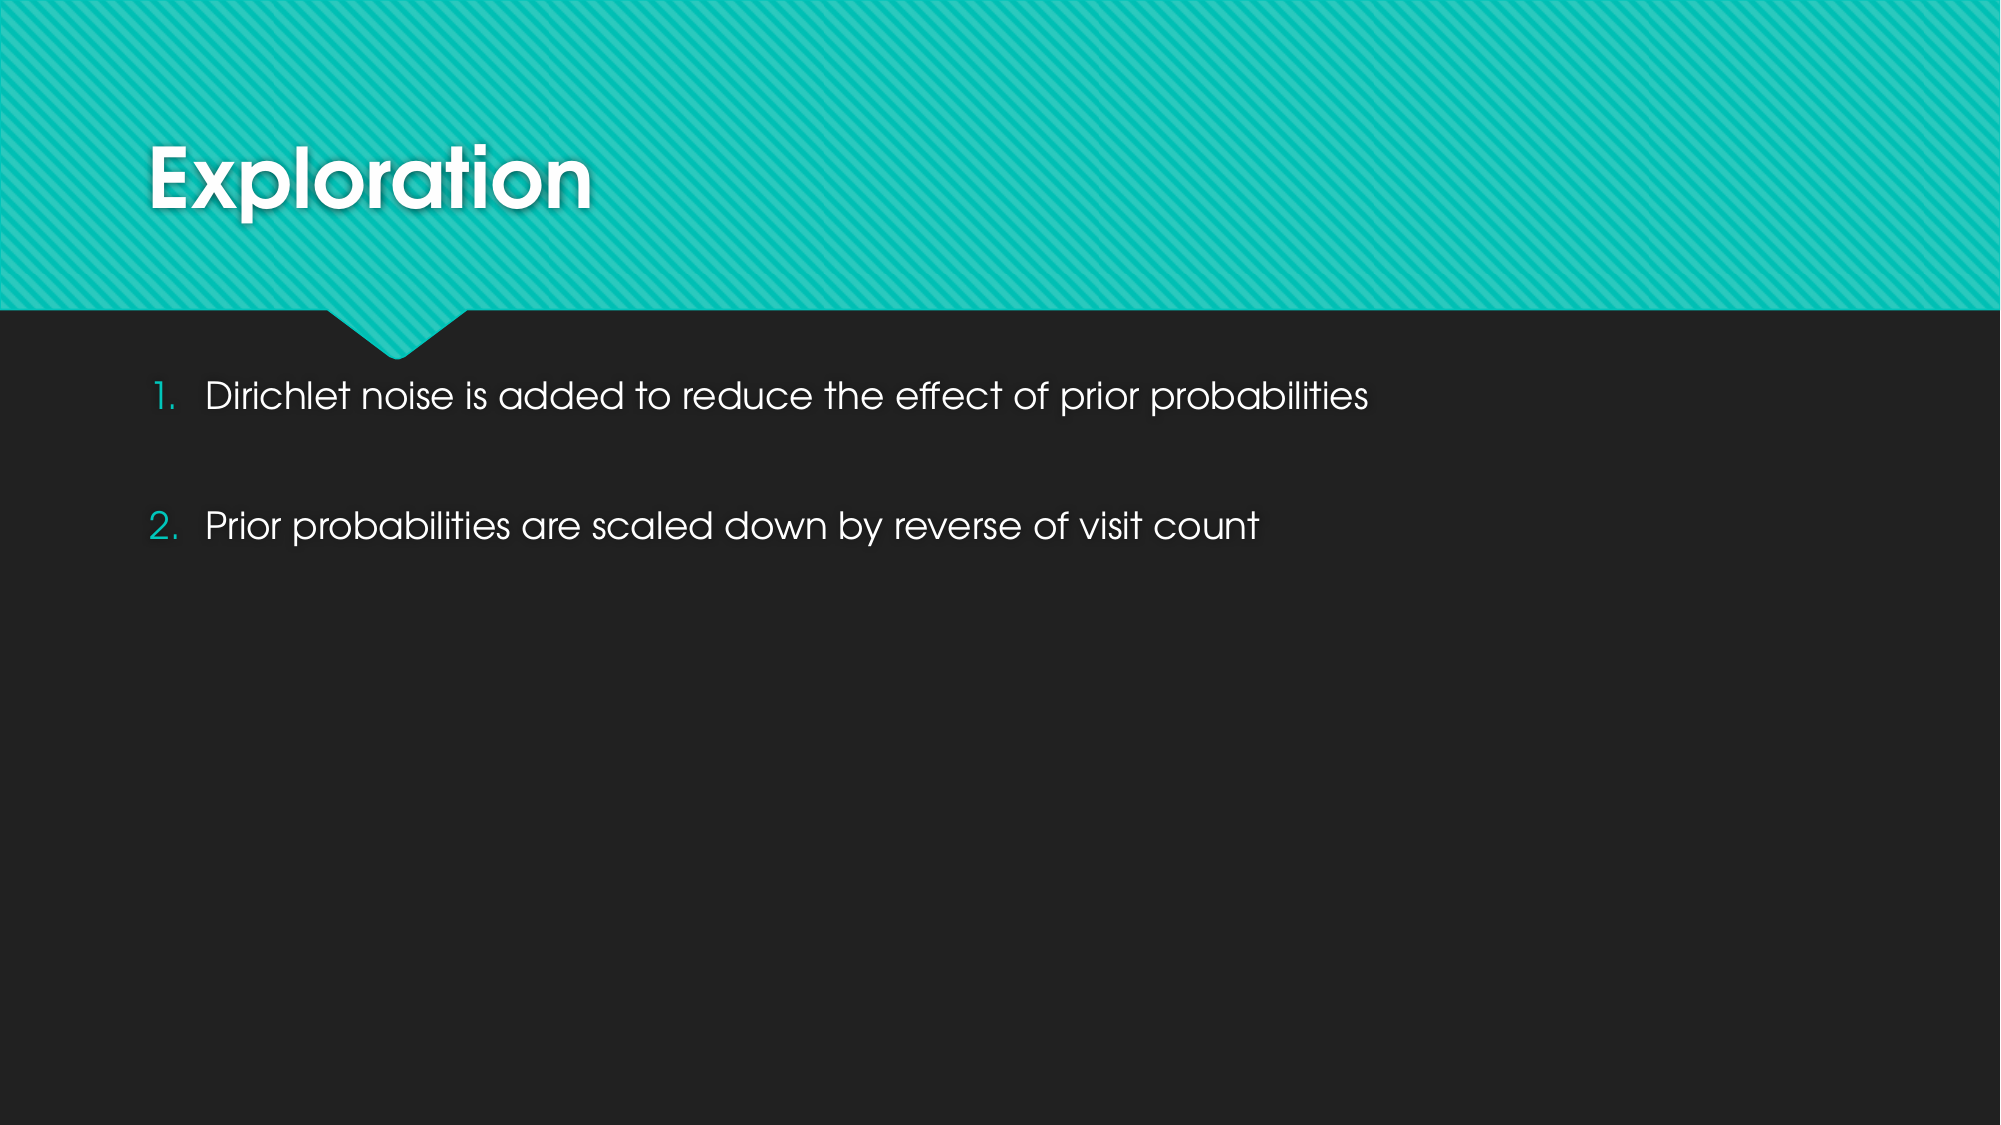

# Exploration
Dirichlet noise is added to reduce the effect of prior probabilities

Prior probabilities are scaled down by reverse of visit count